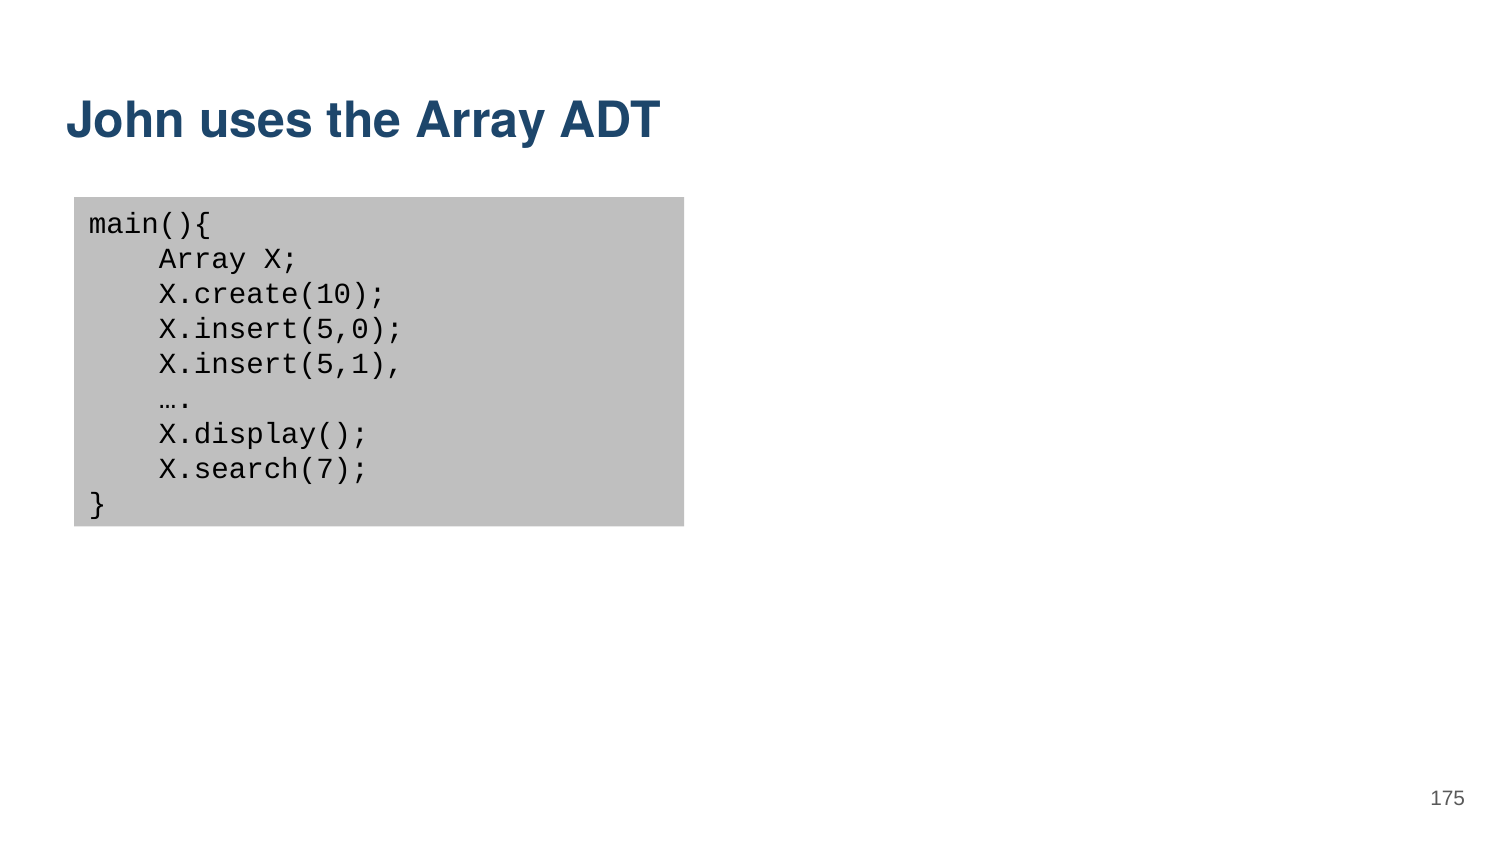

# John uses the Array ADT
main(){
    Array X;
    X.create(10);
    X.insert(5,0);
    X.insert(5,1),
    ….
    X.display();
    X.search(7);
}
175